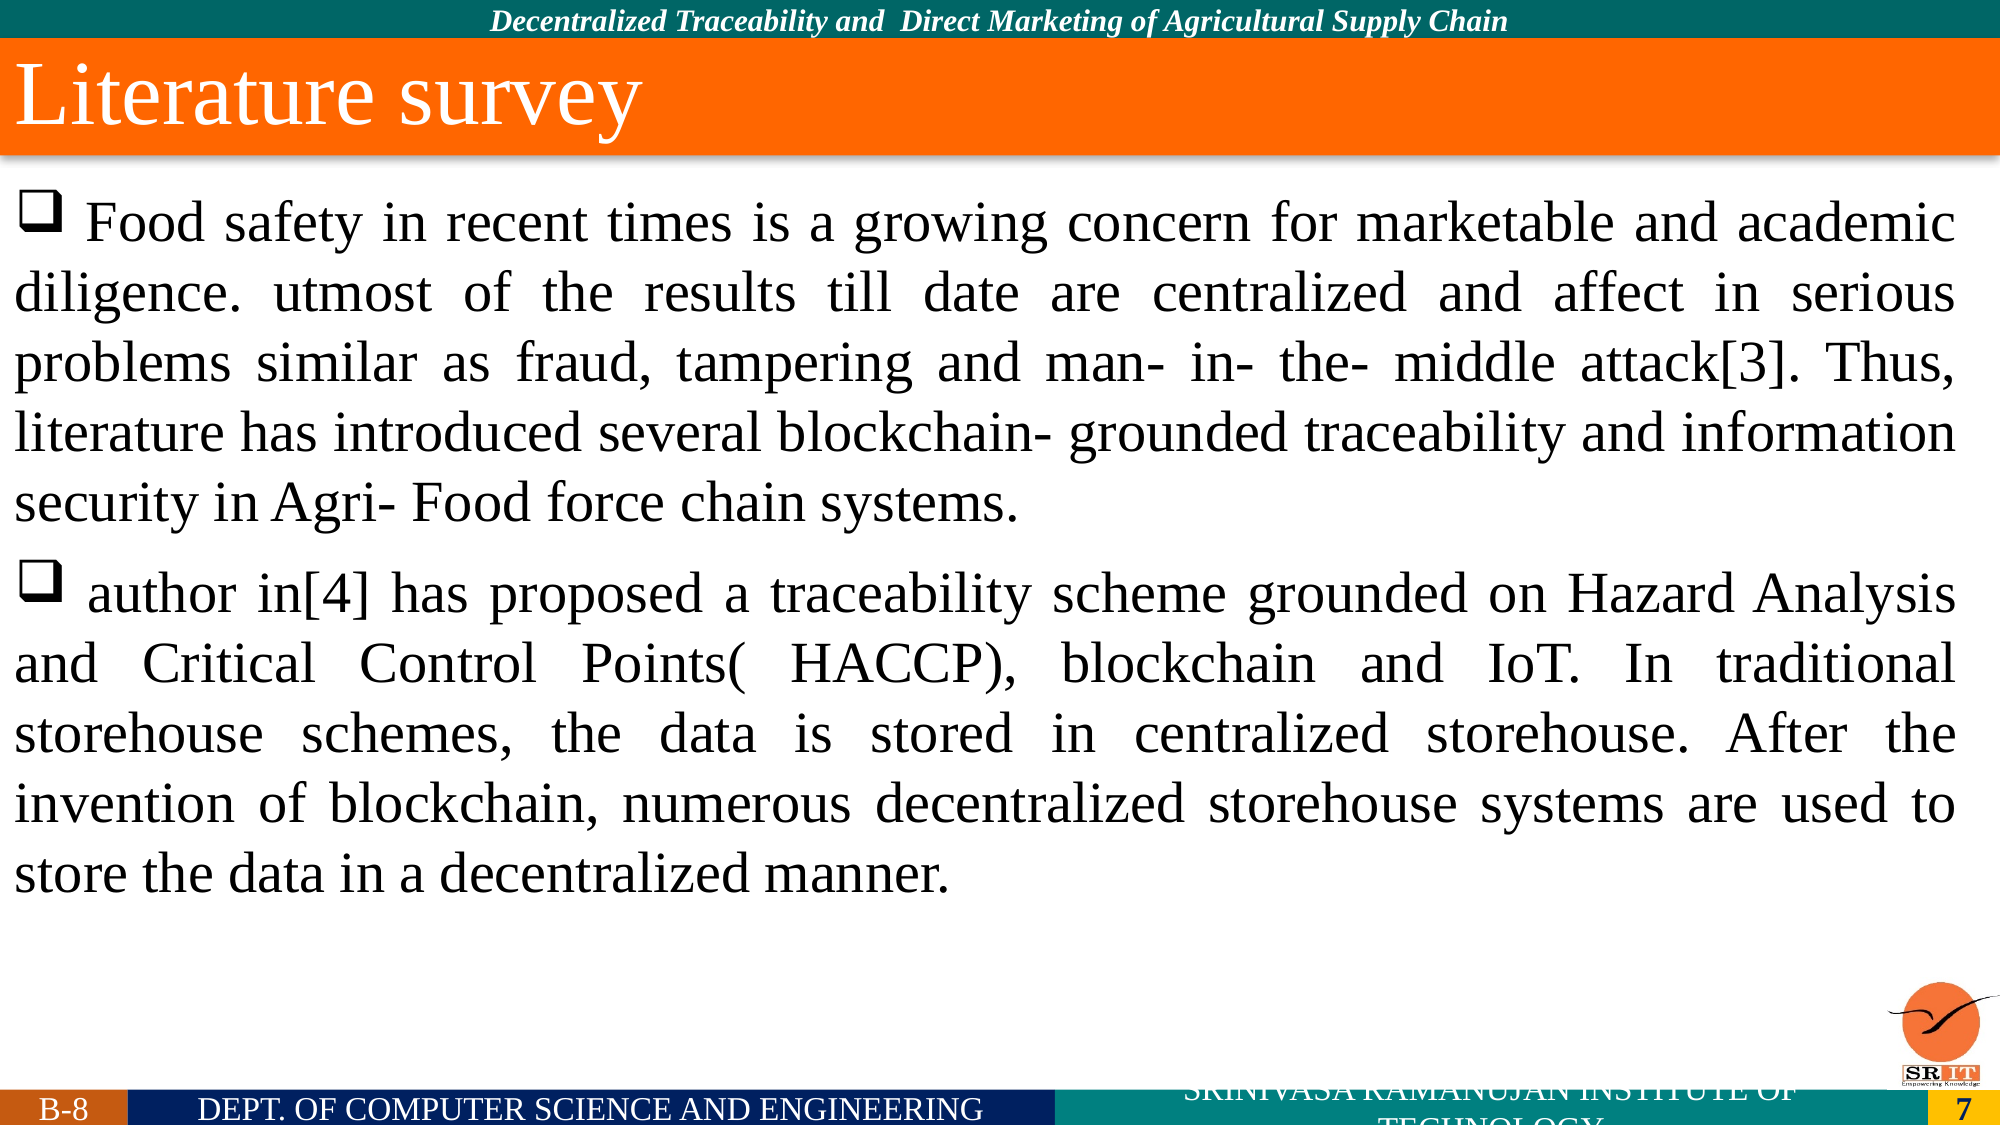

Literature survey
 Food safety in recent times is a growing concern for marketable and academic diligence. utmost of the results till date are centralized and affect in serious problems similar as fraud, tampering and man- in- the- middle attack[3]. Thus, literature has introduced several blockchain- grounded traceability and information security in Agri- Food force chain systems.
 author in[4] has proposed a traceability scheme grounded on Hazard Analysis and Critical Control Points( HACCP), blockchain and IoT. In traditional storehouse schemes, the data is stored in centralized storehouse. After the invention of blockchain, numerous decentralized storehouse systems are used to store the data in a decentralized manner.